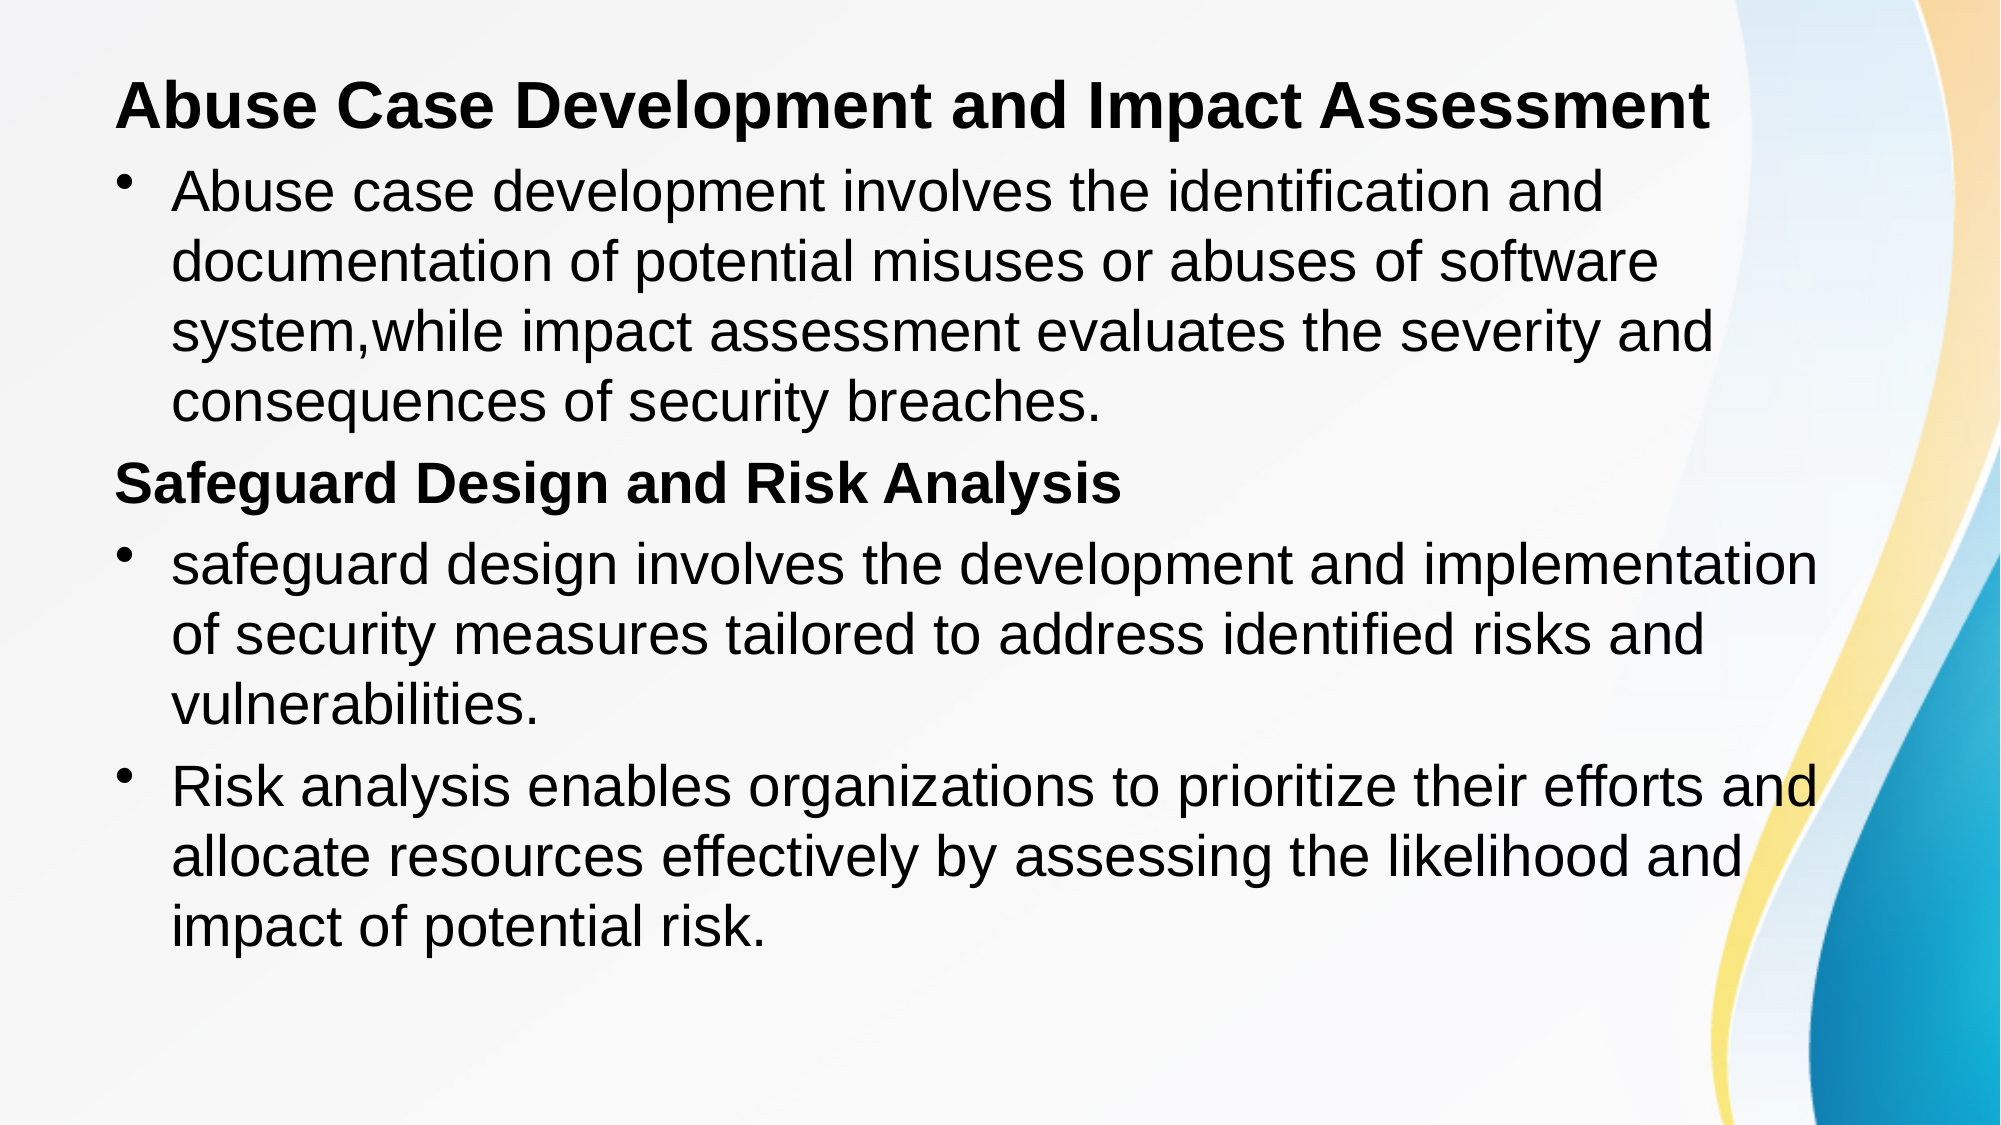

Abuse Case Development and Impact Assessment
Abuse case development involves the identification and documentation of potential misuses or abuses of software system,while impact assessment evaluates the severity and consequences of security breaches.
Safeguard Design and Risk Analysis
safeguard design involves the development and implementation of security measures tailored to address identified risks and vulnerabilities.
Risk analysis enables organizations to prioritize their efforts and allocate resources effectively by assessing the likelihood and impact of potential risk.